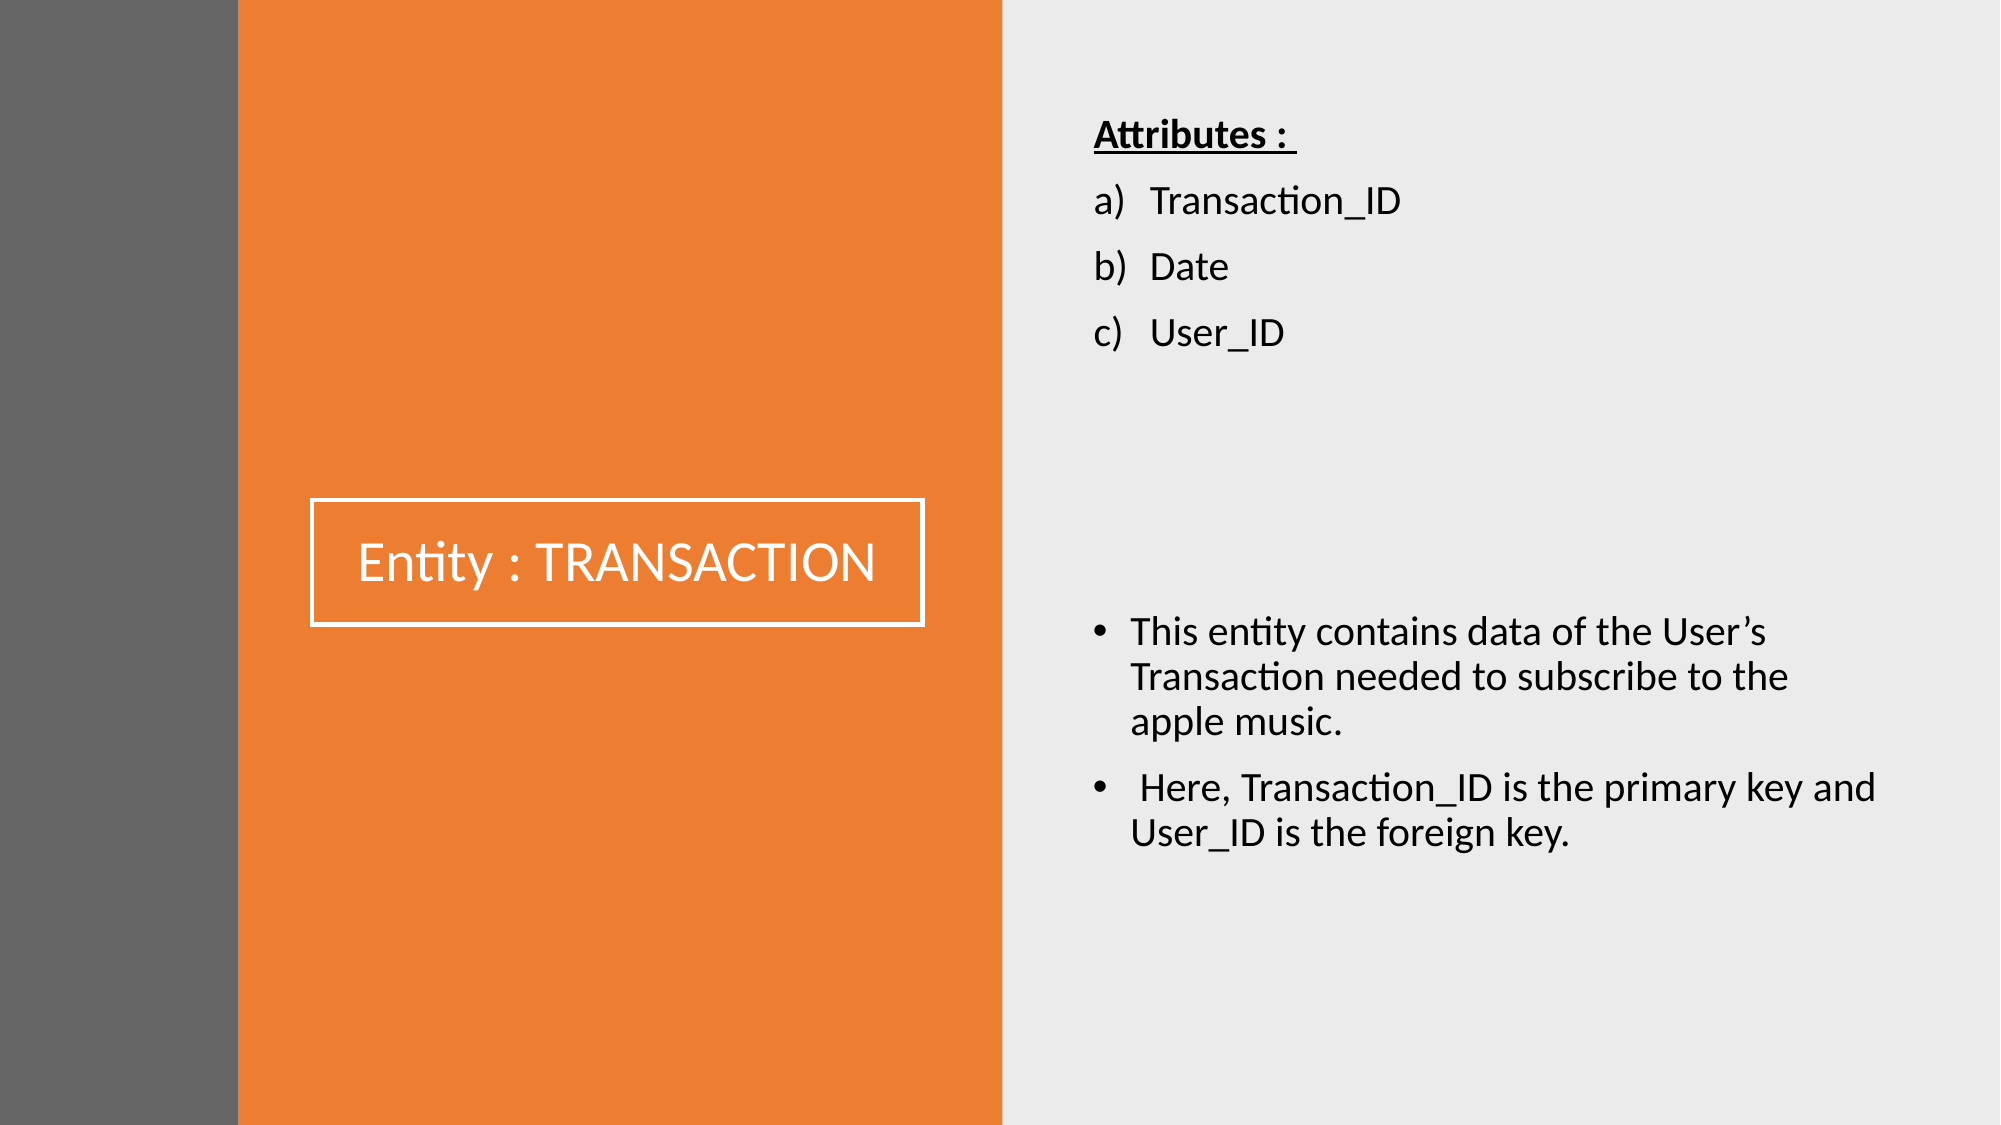

Attributes :
Transaction_ID
Date
User_ID

# Entity : TRANSACTION
This entity contains data of the User’s Transaction needed to subscribe to the apple music.
 Here, Transaction_ID is the primary key and User_ID is the foreign key.